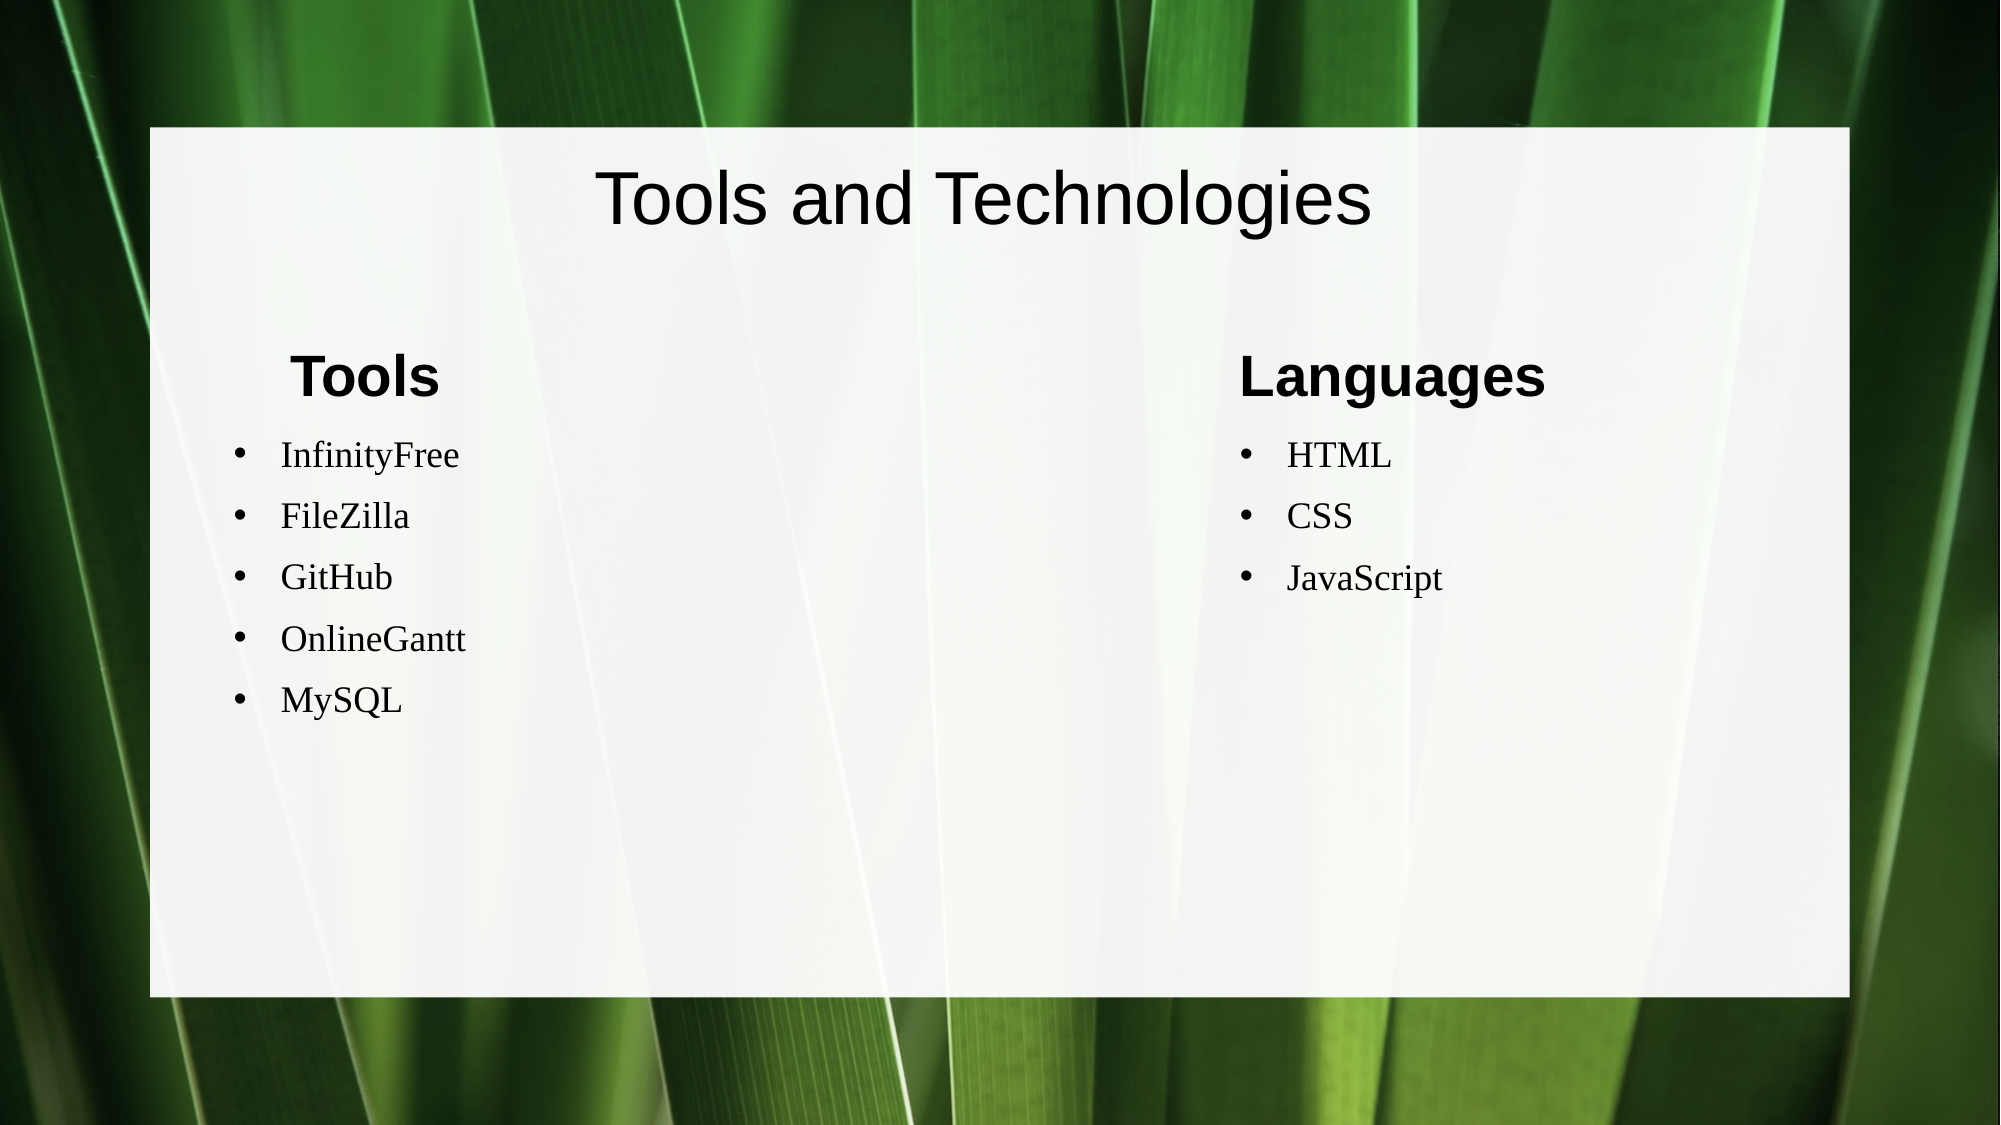

# Tools and Technologies
Languages
Tools
InfinityFree
FileZilla
GitHub
OnlineGantt
MySQL

HTML
CSS
JavaScript